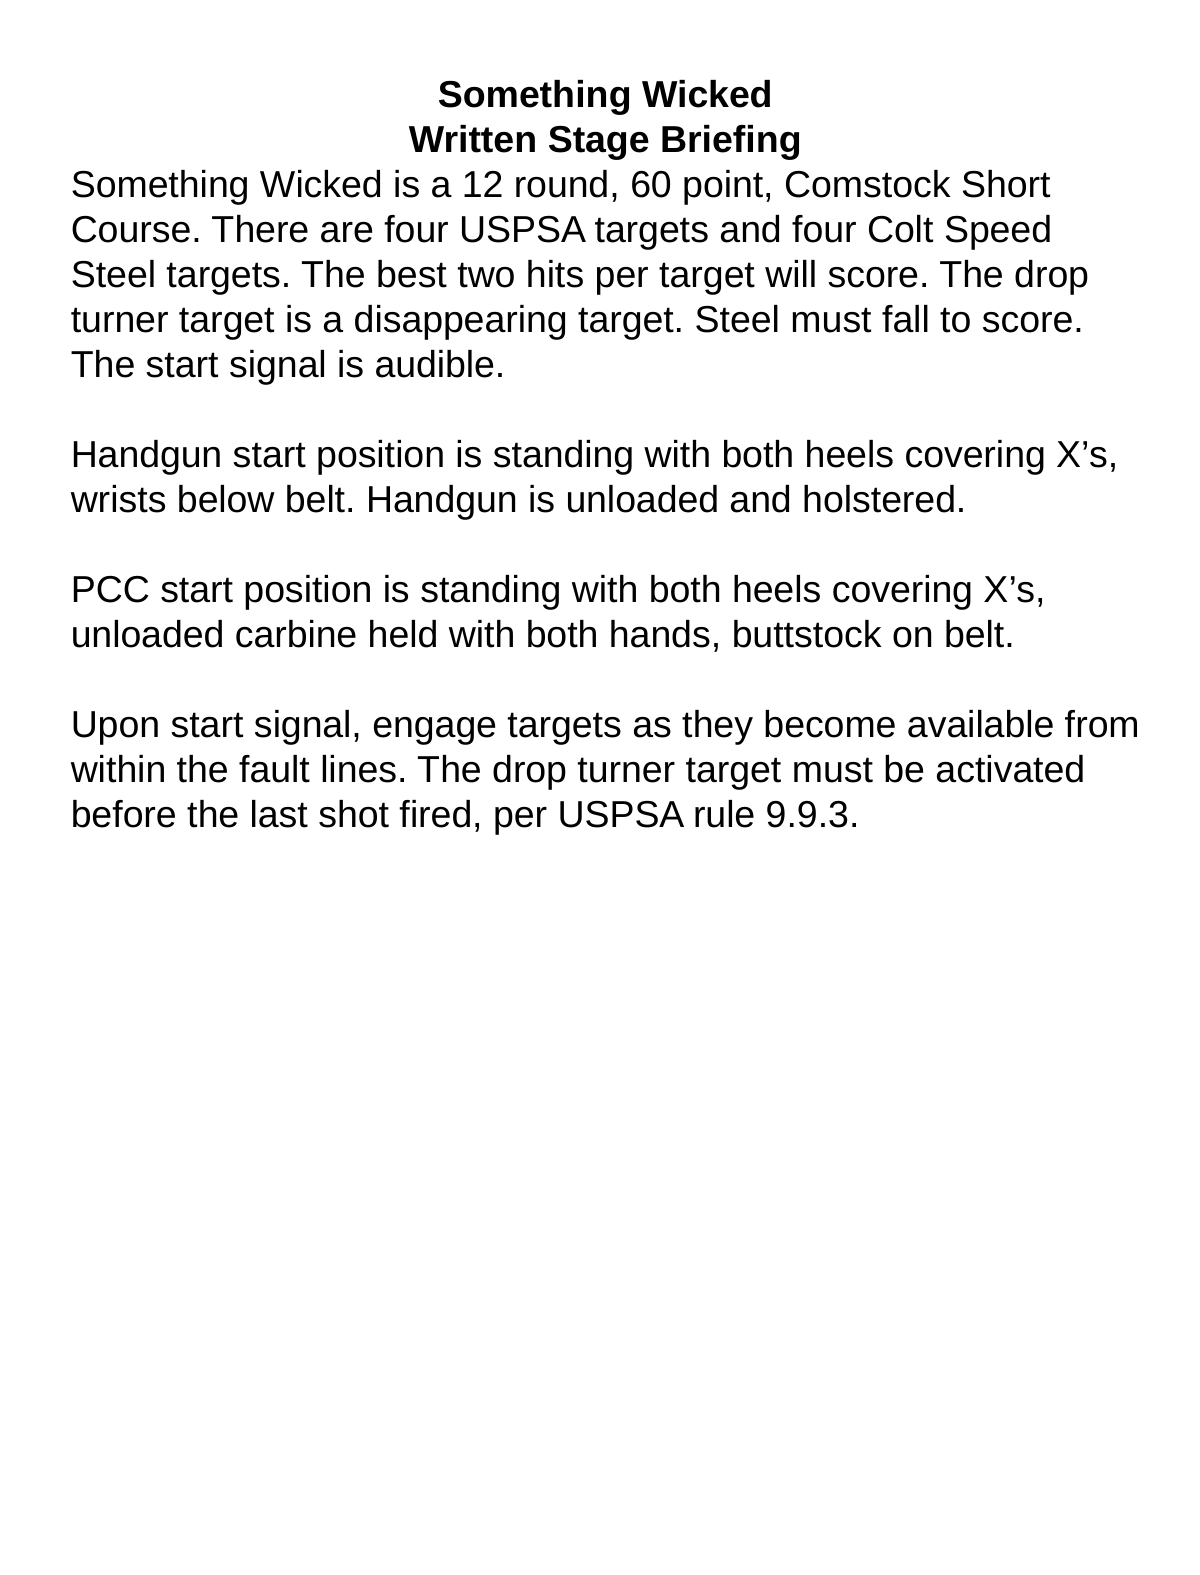

Something Wicked
Written Stage Briefing
Something Wicked is a 12 round, 60 point, Comstock Short Course. There are four USPSA targets and four Colt Speed Steel targets. The best two hits per target will score. The drop turner target is a disappearing target. Steel must fall to score. The start signal is audible.

Handgun start position is standing with both heels covering X’s, wrists below belt. Handgun is unloaded and holstered.

PCC start position is standing with both heels covering X’s, unloaded carbine held with both hands, buttstock on belt.

Upon start signal, engage targets as they become available from within the fault lines. The drop turner target must be activated before the last shot fired, per USPSA rule 9.9.3.